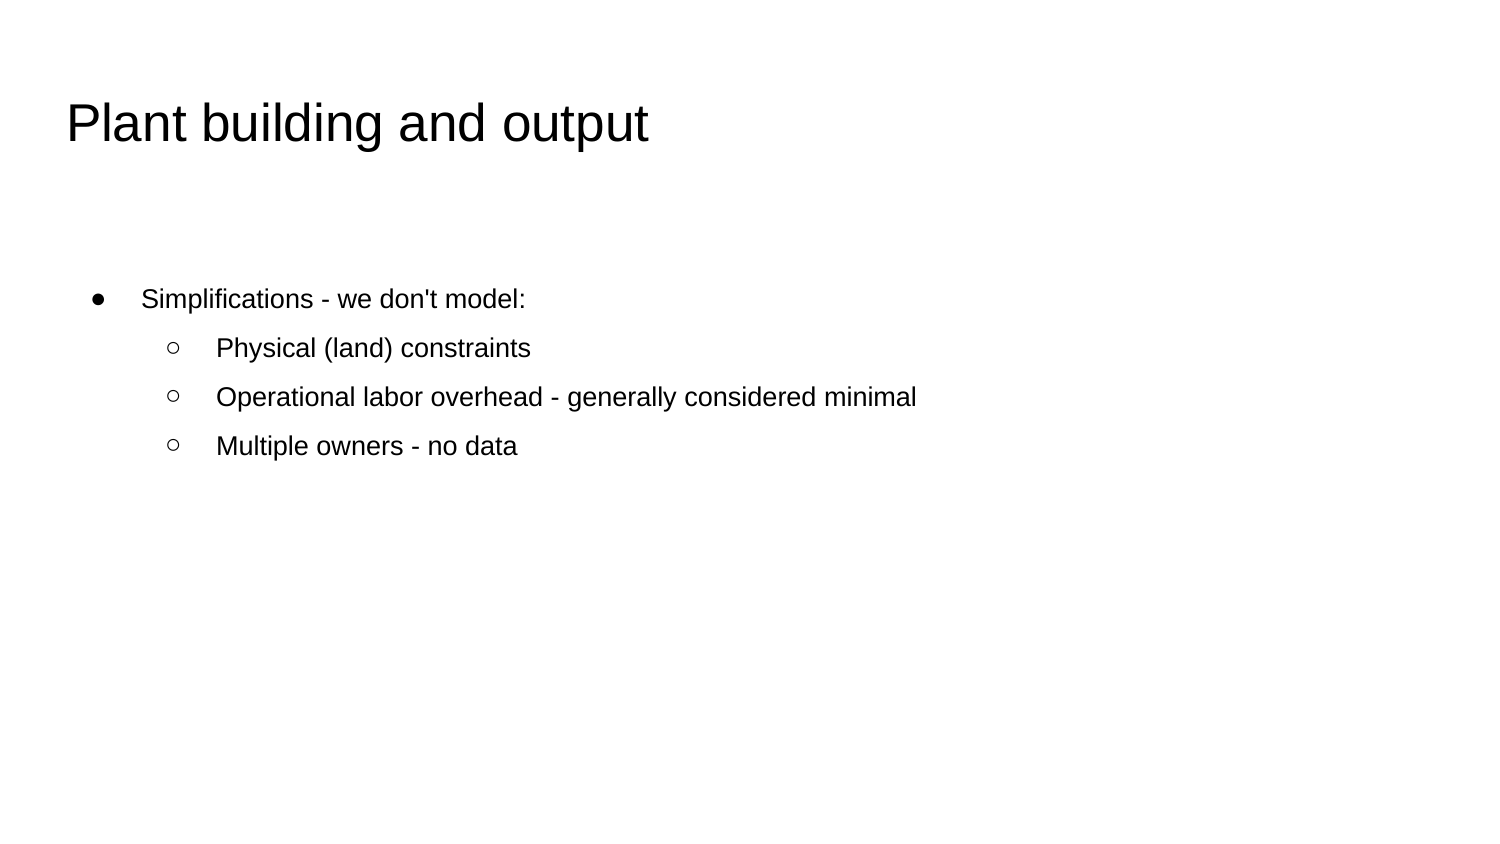

# Plant building and output

Simplifications - we don't model:
Physical (land) constraints
Operational labor overhead - generally considered minimal
Multiple owners - no data